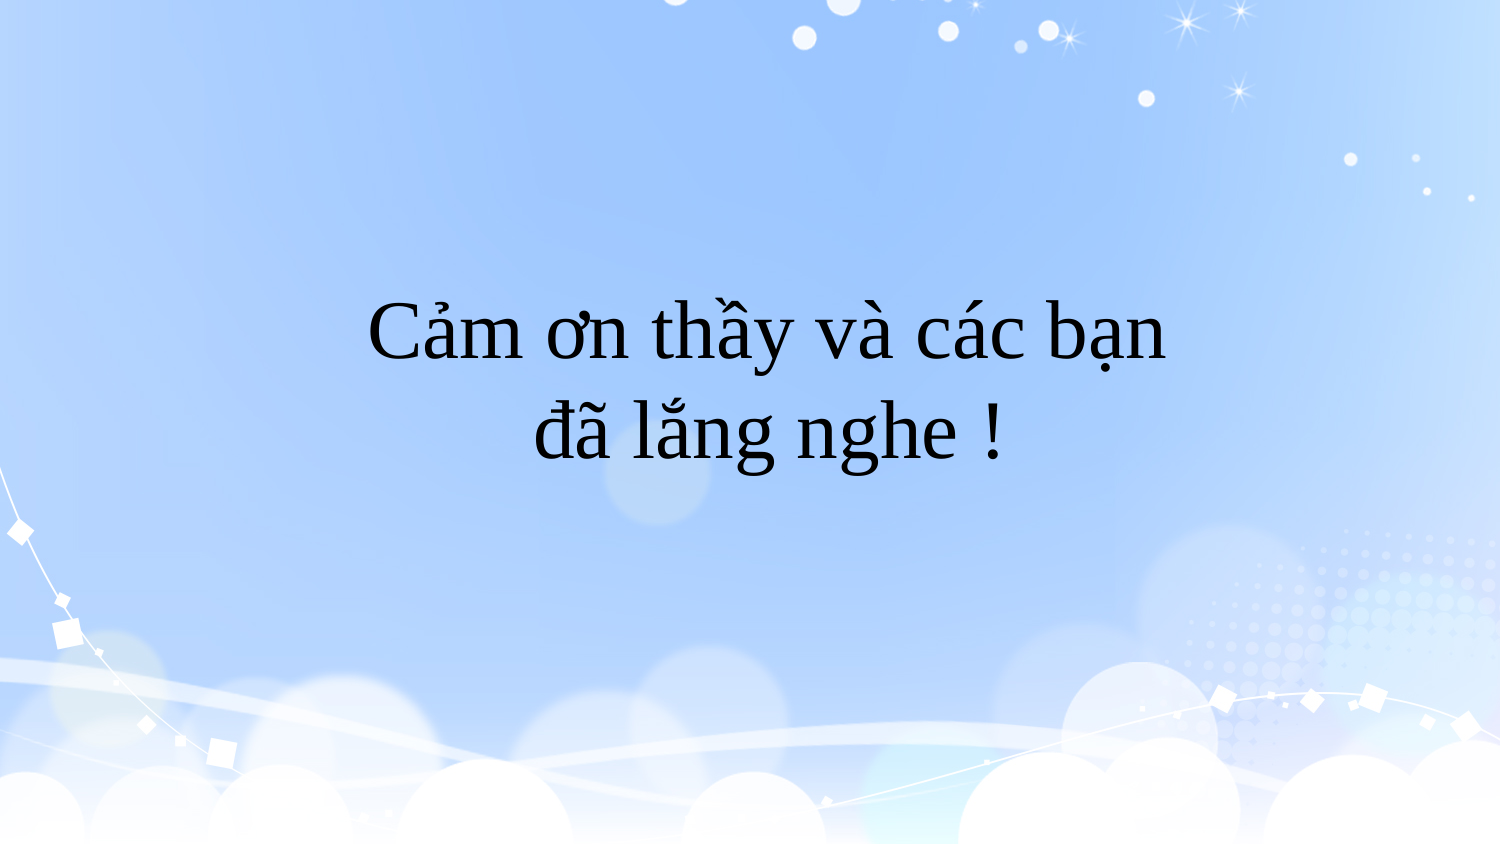

Cảm ơn thầy và các bạn
        đã lắng nghe !